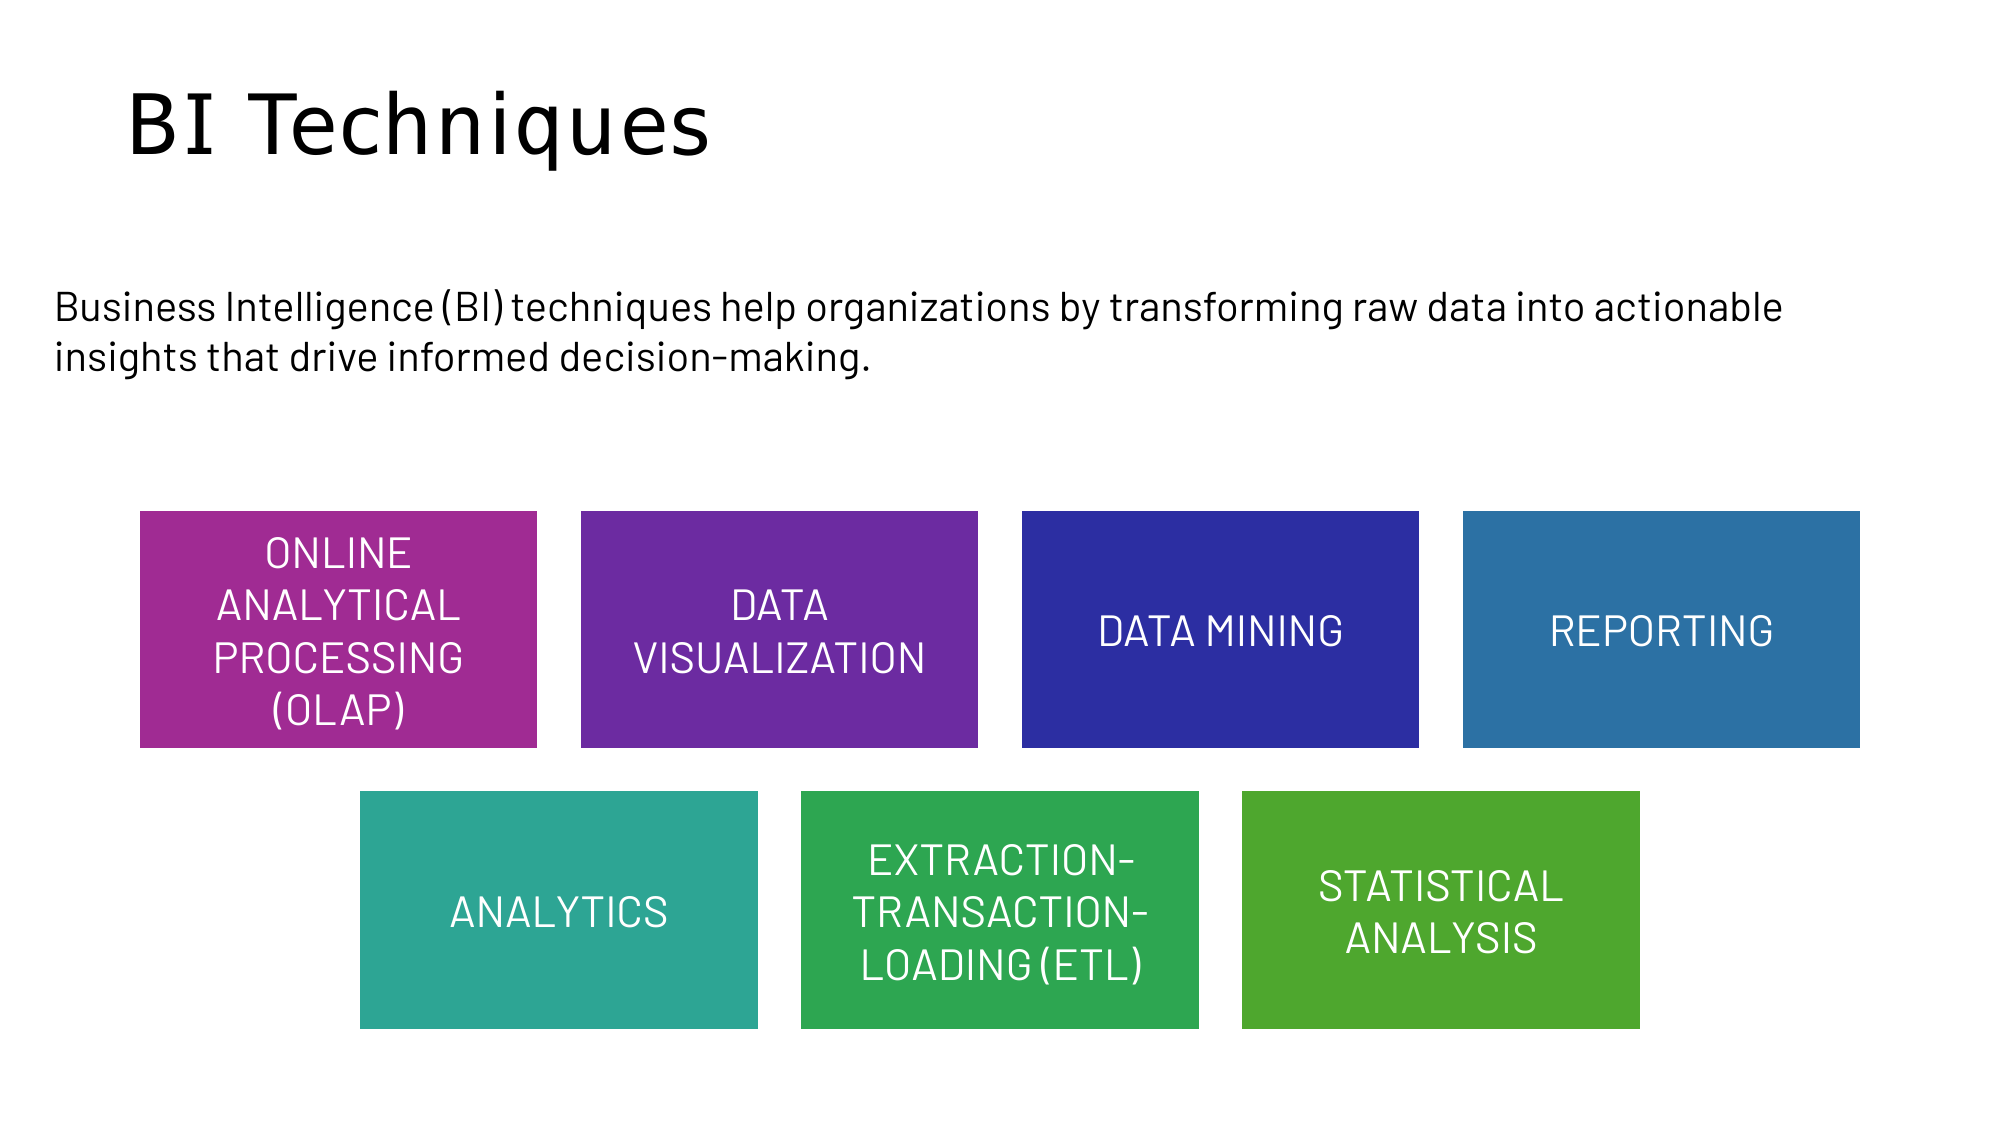

# BI Techniques
Business Intelligence (BI) techniques help organizations by transforming raw data into actionable insights that drive informed decision-making.
Online Analytical Processing (OLAP)
Data Visualization
Data Mining
Reporting
Analytics
Extraction-Transaction-Loading (ETL)
Statistical Analysis